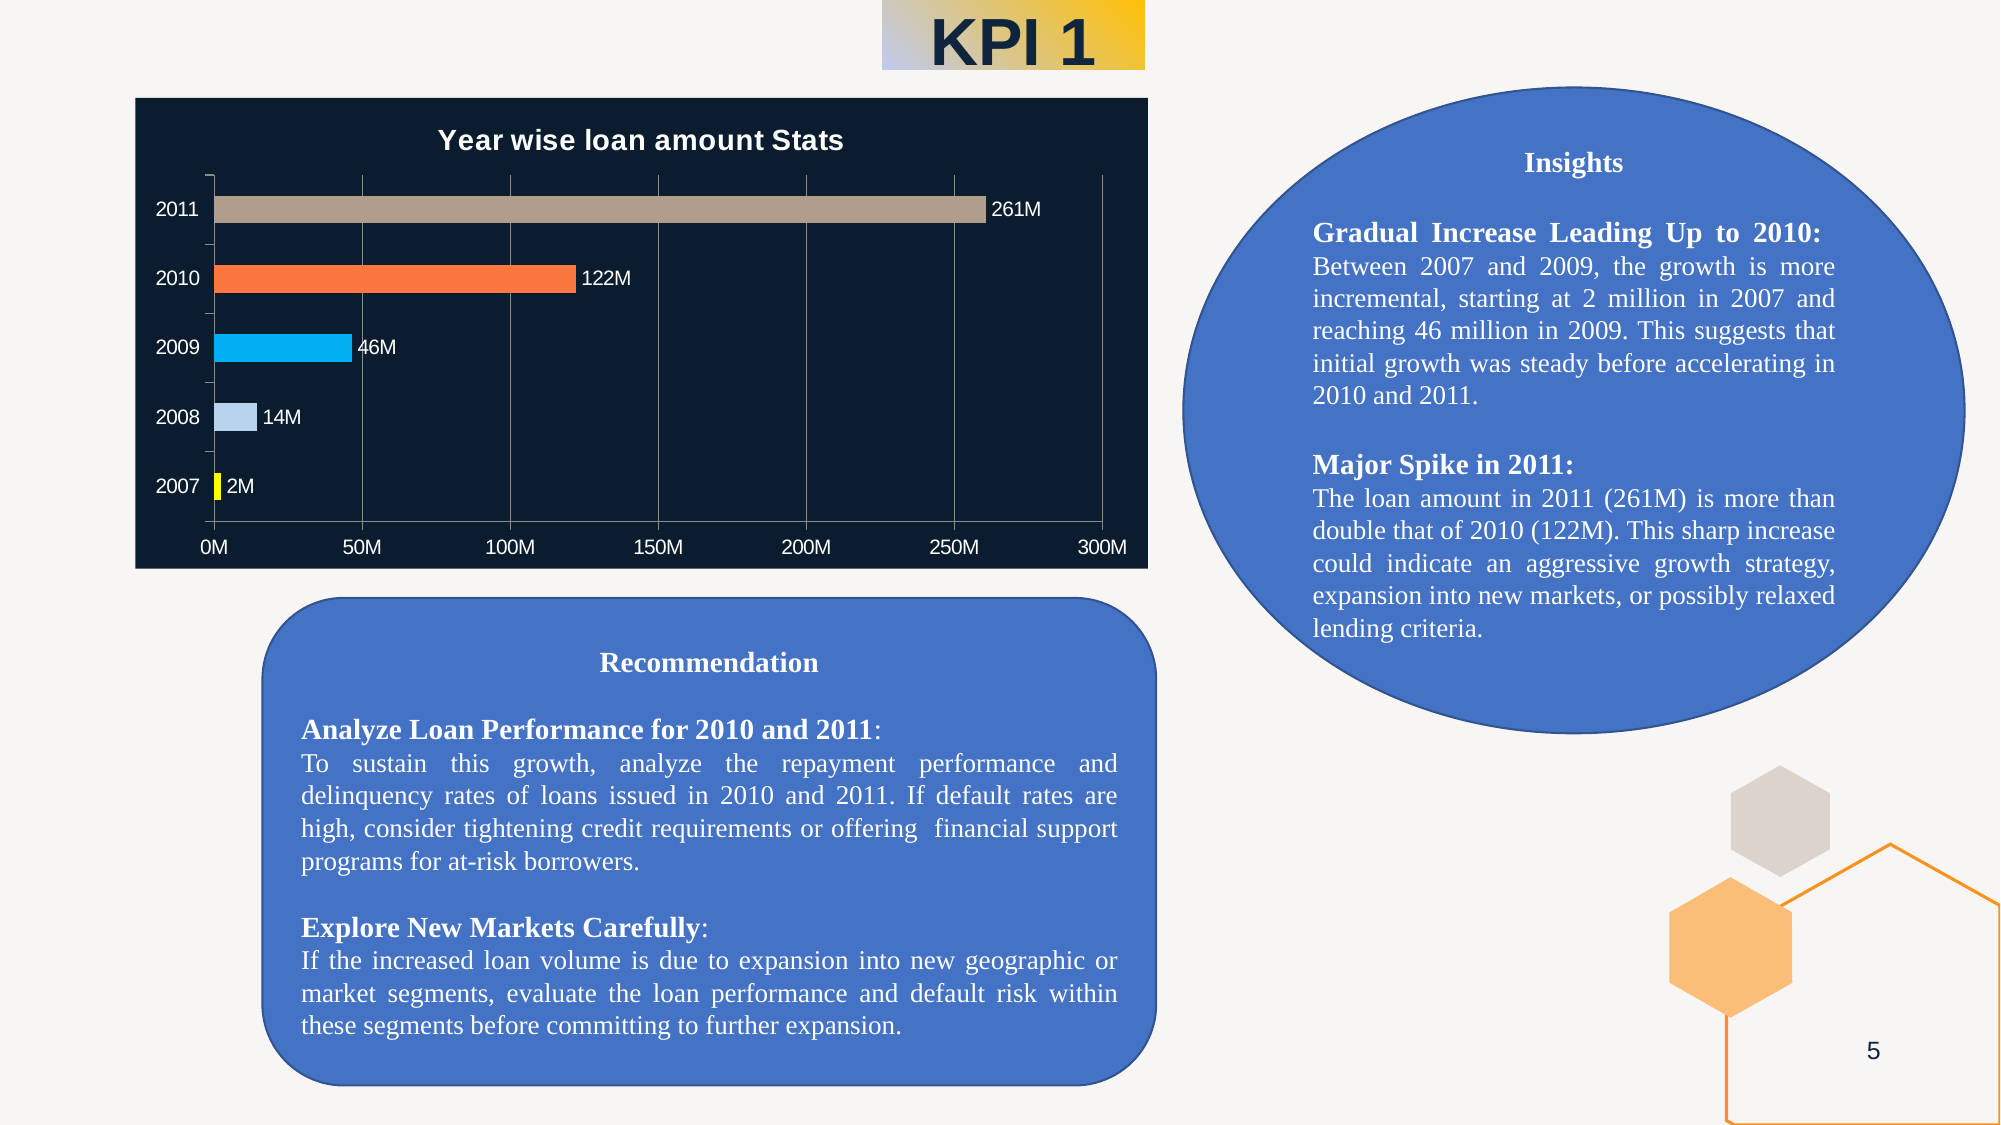

# KPI 1
Insights

Gradual Increase Leading Up to 2010:  Between 2007 and 2009, the growth is more incremental, starting at 2 million in 2007 and reaching 46 million in 2009. This suggests that initial growth was steady before accelerating in 2010 and 2011.

Major Spike in 2011:
The loan amount in 2011 (261M) is more than double that of 2010 (122M). This sharp increase could indicate an aggressive growth strategy, expansion into new markets, or possibly relaxed lending criteria.

### Chart: Year wise loan amount Stats

| Category | Total |
|---|---|
| 2007 | 2219275.0 |
| 2008 | 14390275.0 |
| 2009 | 46436325.0 |
| 2010 | 122050200.0 |
| 2011 | 260506575.0 |
Recommendation

Analyze Loan Performance for 2010 and 2011:
To sustain this growth, analyze the repayment performance and delinquency rates of loans issued in 2010 and 2011. If default rates are high, consider tightening credit requirements or offering  financial support programs for at-risk borrowers.

Explore New Markets Carefully:
If the increased loan volume is due to expansion into new geographic or market segments, evaluate the loan performance and default risk within these segments before committing to further expansion.
5